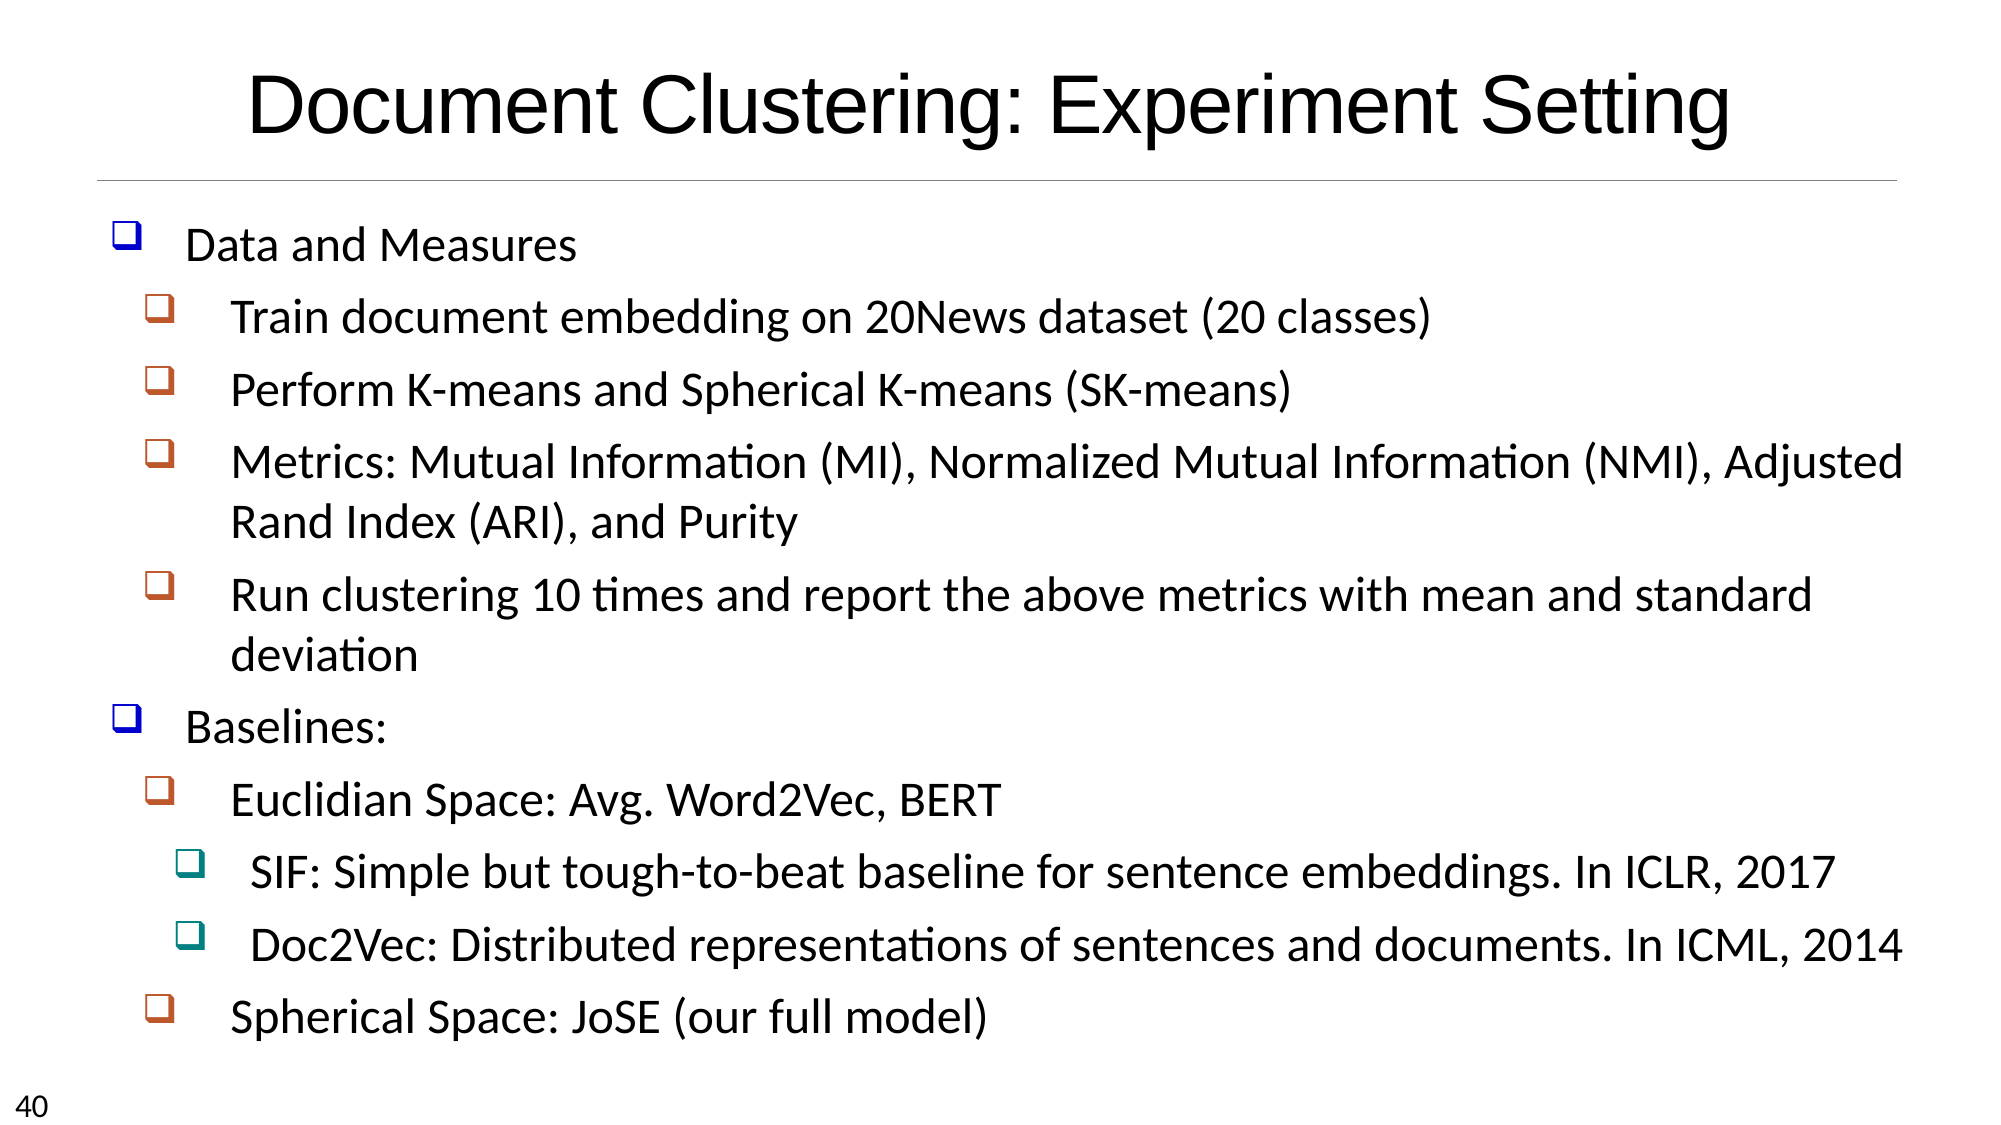

# Document Clustering: Experiment Setting
Data and Measures
Train document embedding on 20News dataset (20 classes)
Perform K-means and Spherical K-means (SK-means)
Metrics: Mutual Information (MI), Normalized Mutual Information (NMI), Adjusted Rand Index (ARI), and Purity
Run clustering 10 times and report the above metrics with mean and standard deviation
Baselines:
Euclidian Space: Avg. Word2Vec, BERT
SIF: Simple but tough-to-beat baseline for sentence embeddings. In ICLR, 2017
Doc2Vec: Distributed representations of sentences and documents. In ICML, 2014
Spherical Space: JoSE (our full model)